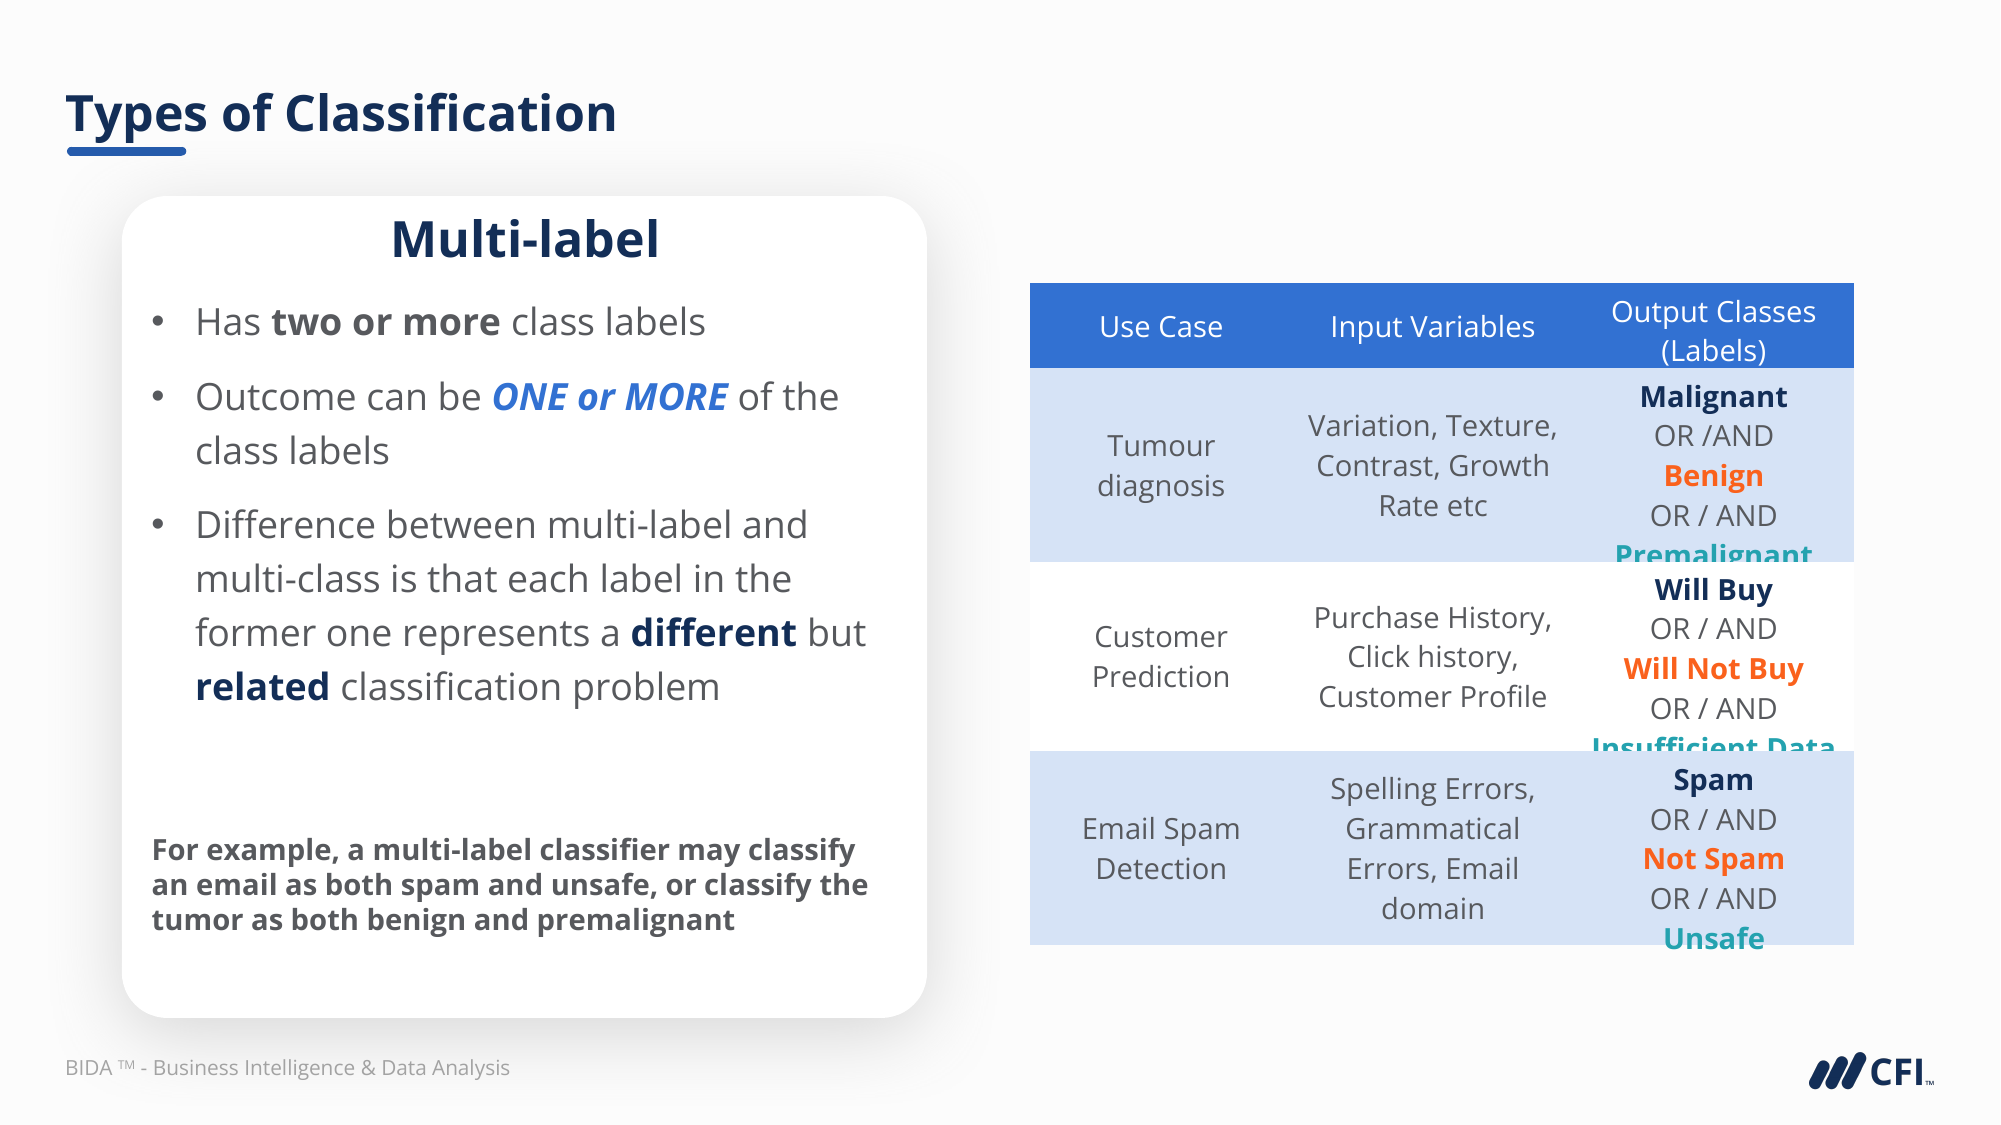

# Types of Classification

Multi-label
Has two or more class labels
Outcome can be ONE or MORE of the class labels
Difference between multi-label and multi-class is that each label in the former one represents a different but related classification problem

| Use Case | Input Variables | Output Classes (Labels) |
| --- | --- | --- |
| Tumour diagnosis | Variation, Texture, Contrast, Growth Rate etc | Malignant OR /AND Benign OR / AND Premalignant |
| Customer Prediction | Purchase History, Click history, Customer Profile | Will Buy OR / AND Will Not Buy OR / AND Insufficient Data |
| Email Spam Detection | Spelling Errors, Grammatical Errors, Email domain | Spam OR / AND Not Spam OR / AND Unsafe |
For example, a multi-label classifier may classify an email as both spam and unsafe, or classify the tumor as both benign and premalignant